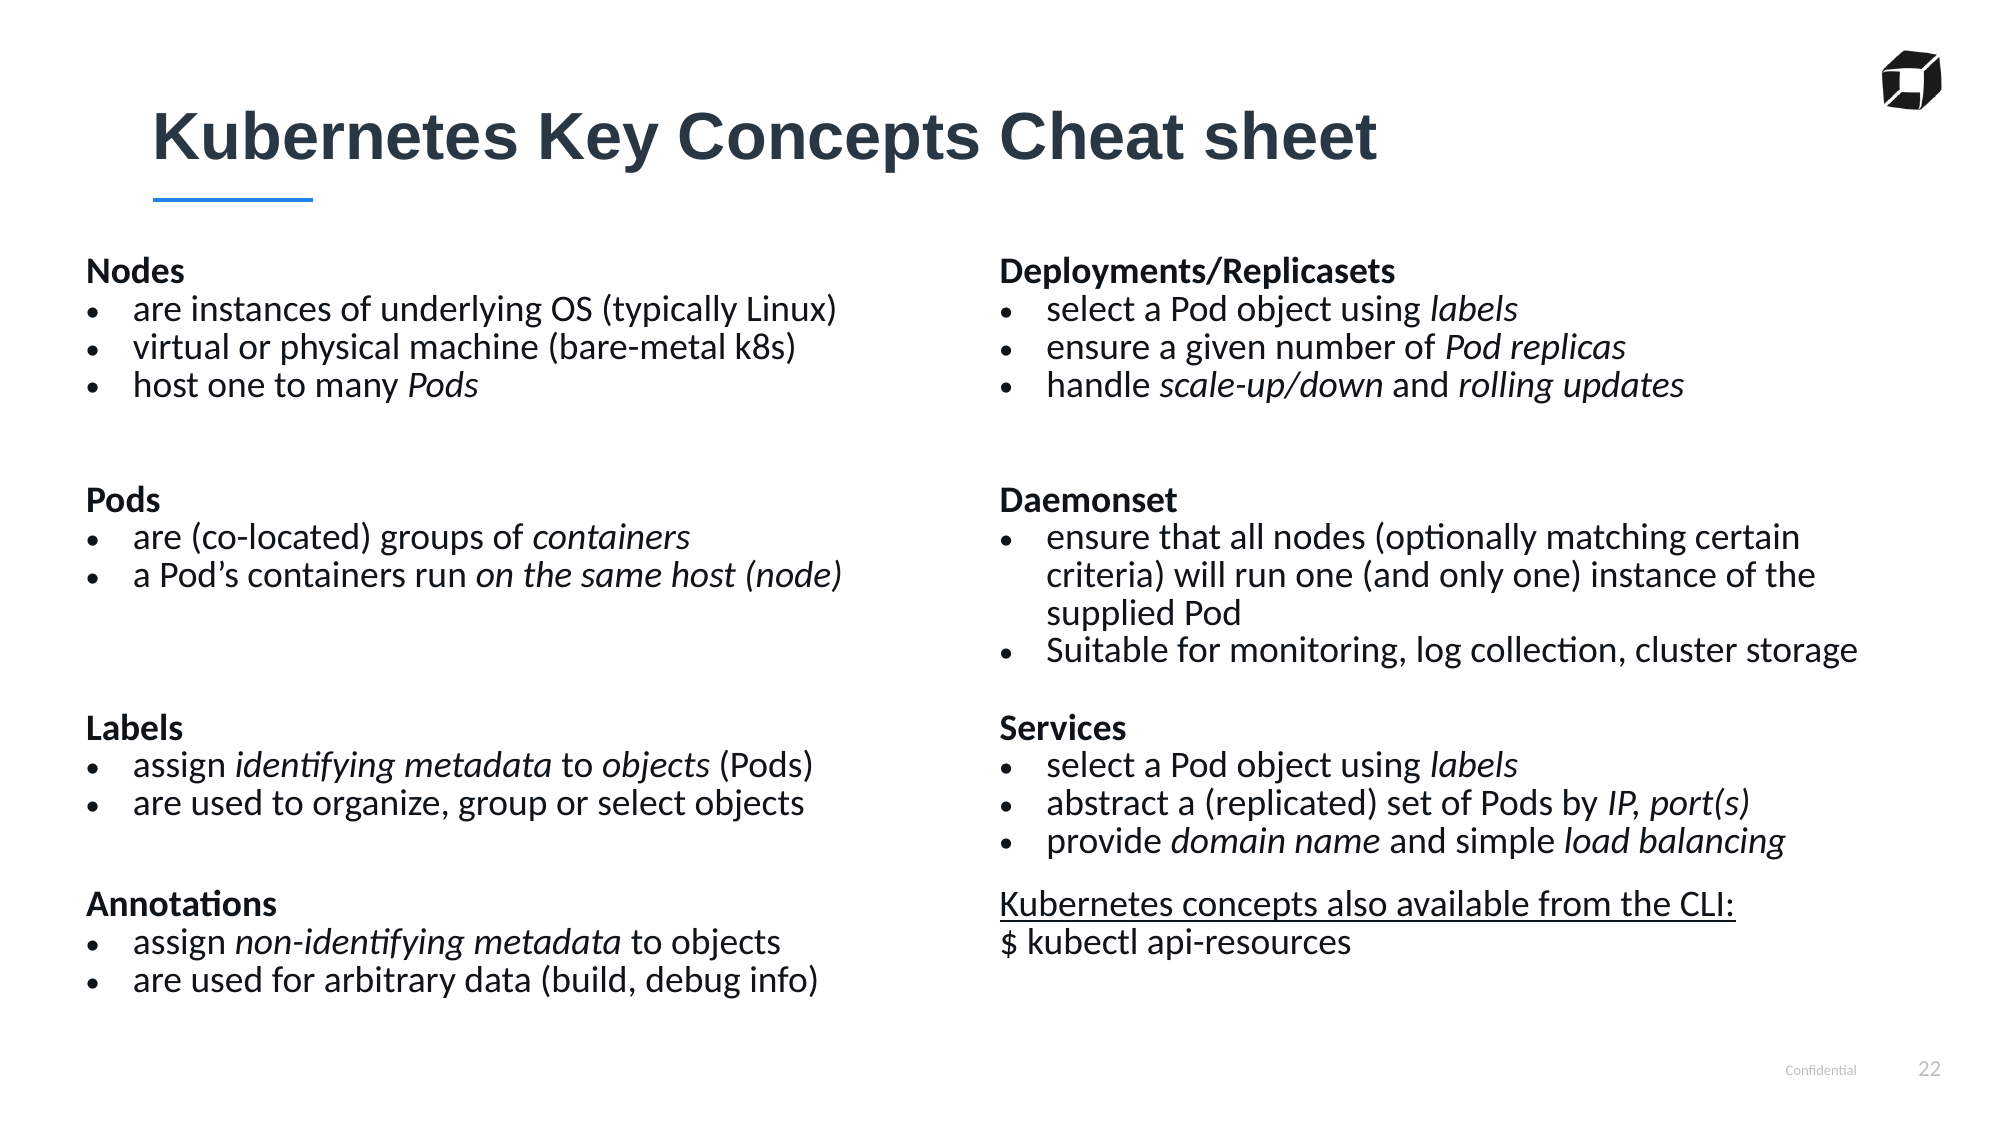

# Kubernetes Key Concepts Cheat sheet
| Nodes are instances of underlying OS (typically Linux) virtual or physical machine (bare-metal k8s) host one to many Pods | Deployments/Replicasets select a Pod object using labels ensure a given number of Pod replicas handle scale-up/down and rolling updates |
| --- | --- |
| Pods are (co-located) groups of containers a Pod’s containers run on the same host (node) | Daemonset ensure that all nodes (optionally matching certain criteria) will run one (and only one) instance of the supplied Pod Suitable for monitoring, log collection, cluster storage |
| Labels assign identifying metadata to objects (Pods) are used to organize, group or select objects | Services select a Pod object using labels abstract a (replicated) set of Pods by IP, port(s) provide domain name and simple load balancing |
| Annotations assign non-identifying metadata to objects are used for arbitrary data (build, debug info) | Kubernetes concepts also available from the CLI: $ kubectl api-resources |